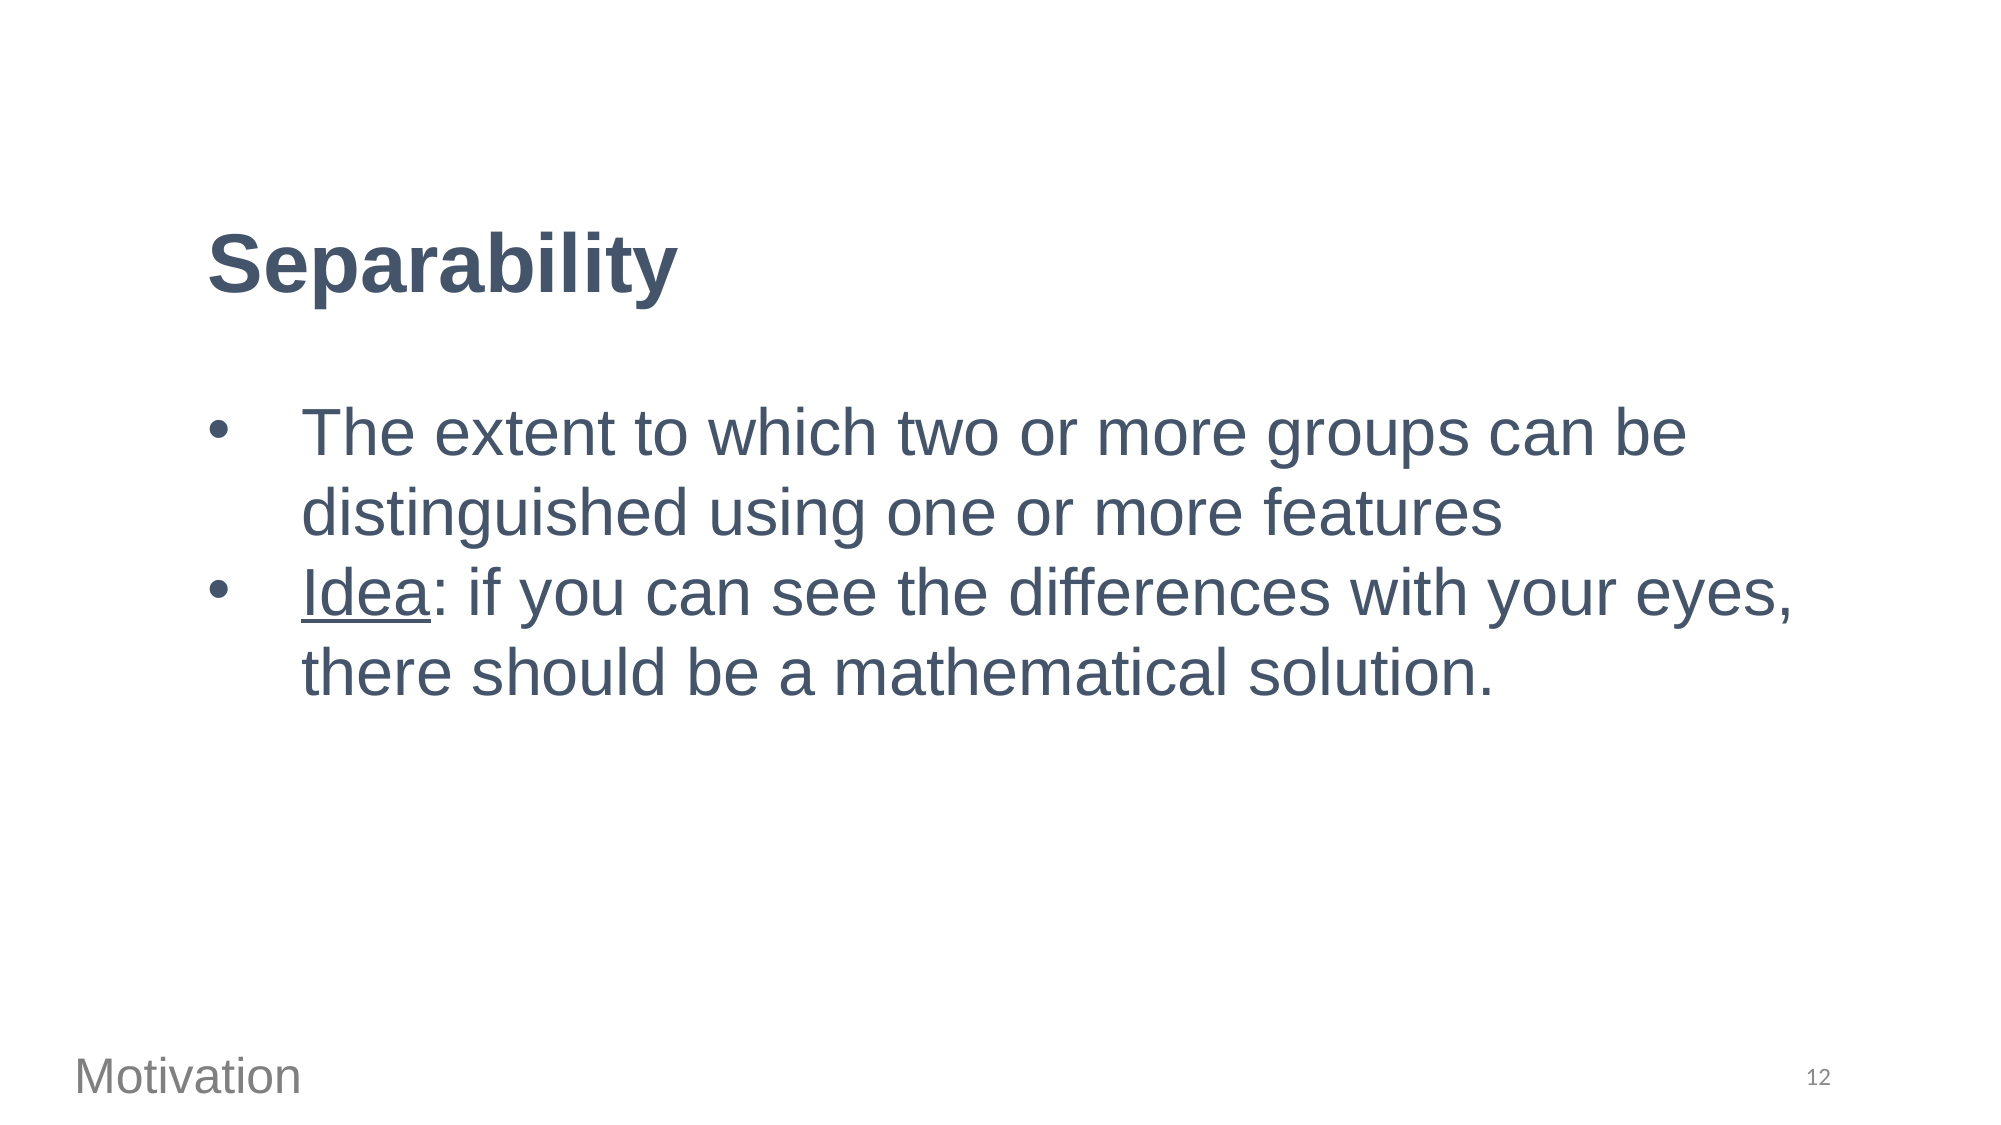

Separability

The extent to which two or more groups can be distinguished using one or more features
Idea: if you can see the differences with your eyes, there should be a mathematical solution.
Motivation
12